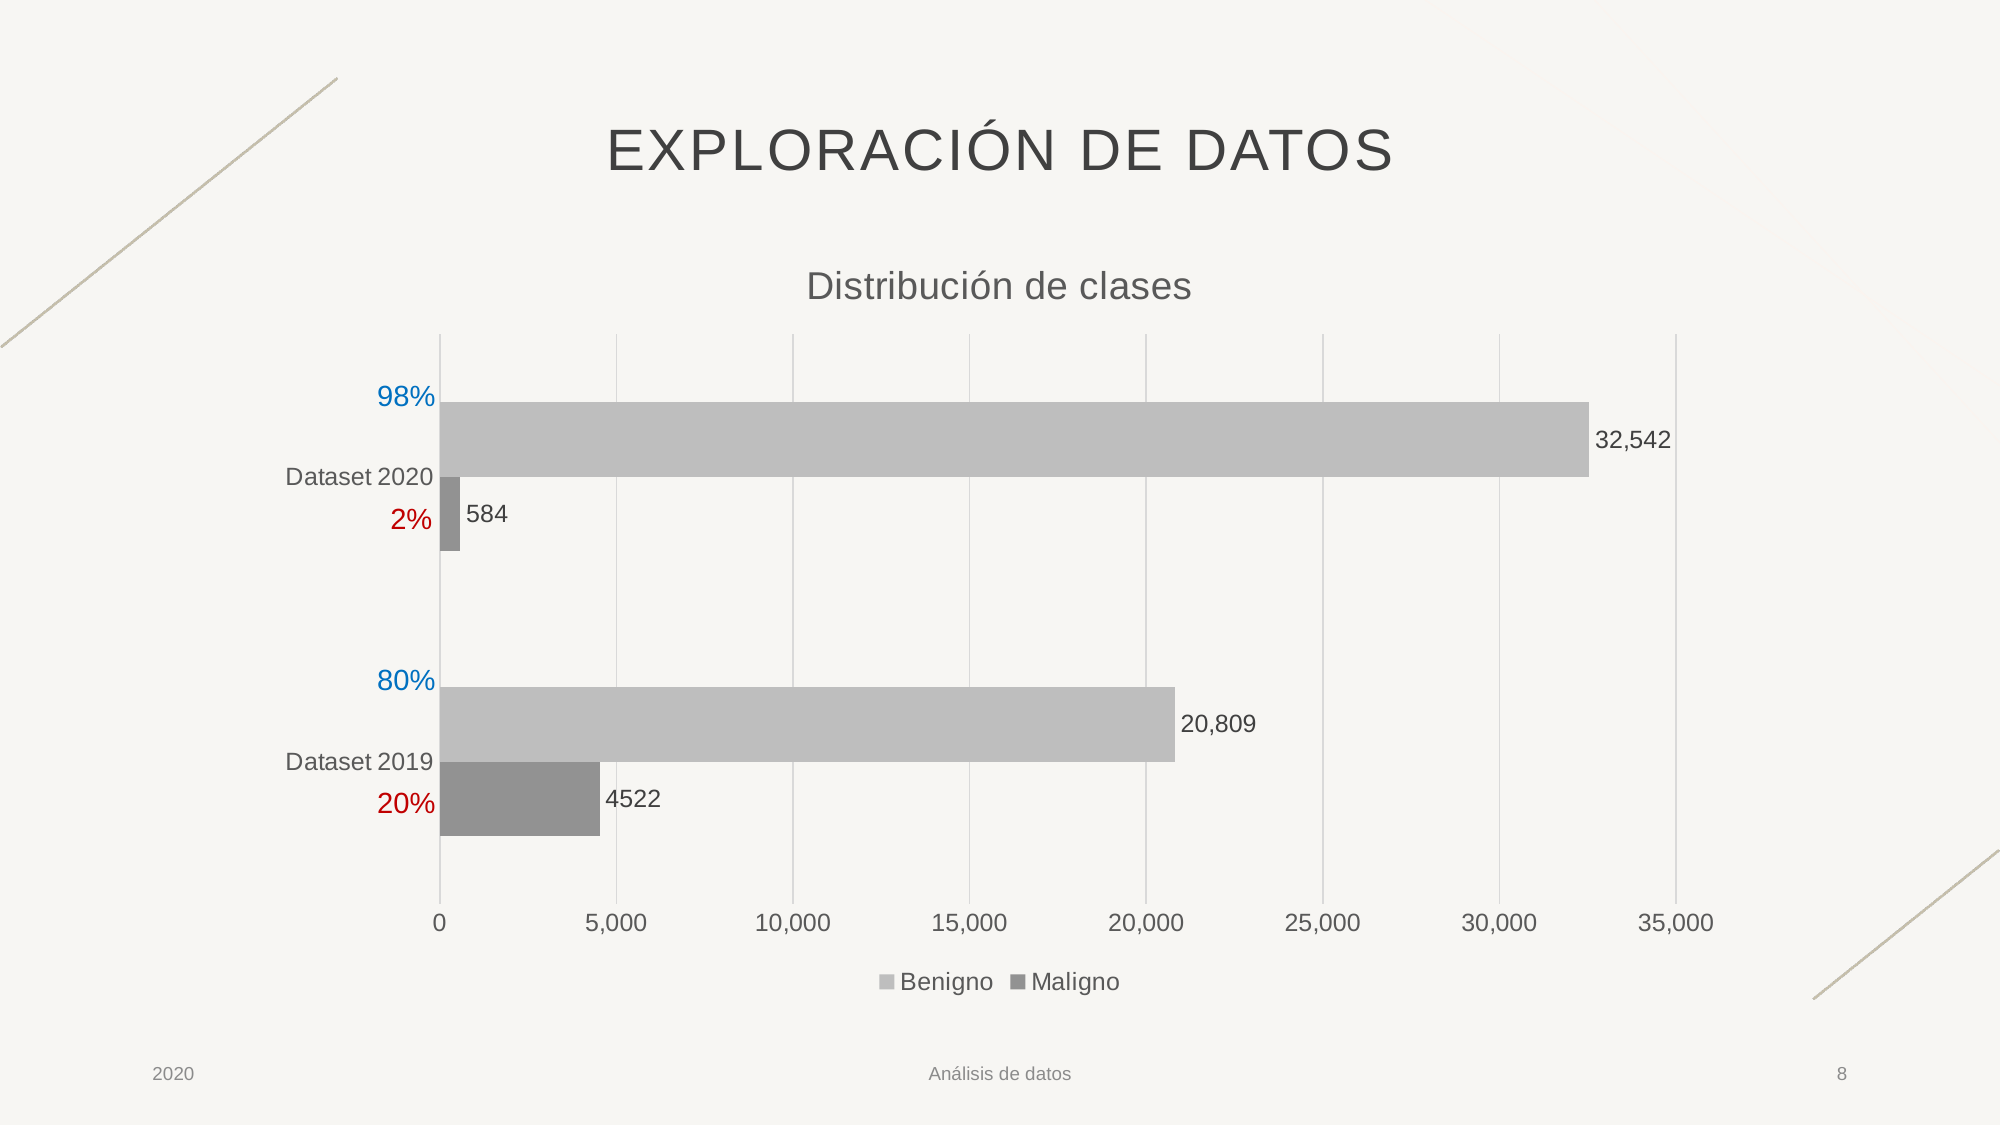

# Exploración de datos

### Chart: Distribución de clases

| Category | Maligno | Benigno |
|---|---|---|
| Dataset 2019 | 4522.0 | 20809.0 |
| Dataset 2020 | 584.0 | 32542.0 |
98%
2%
80%
20%
2020
Análisis de datos
8